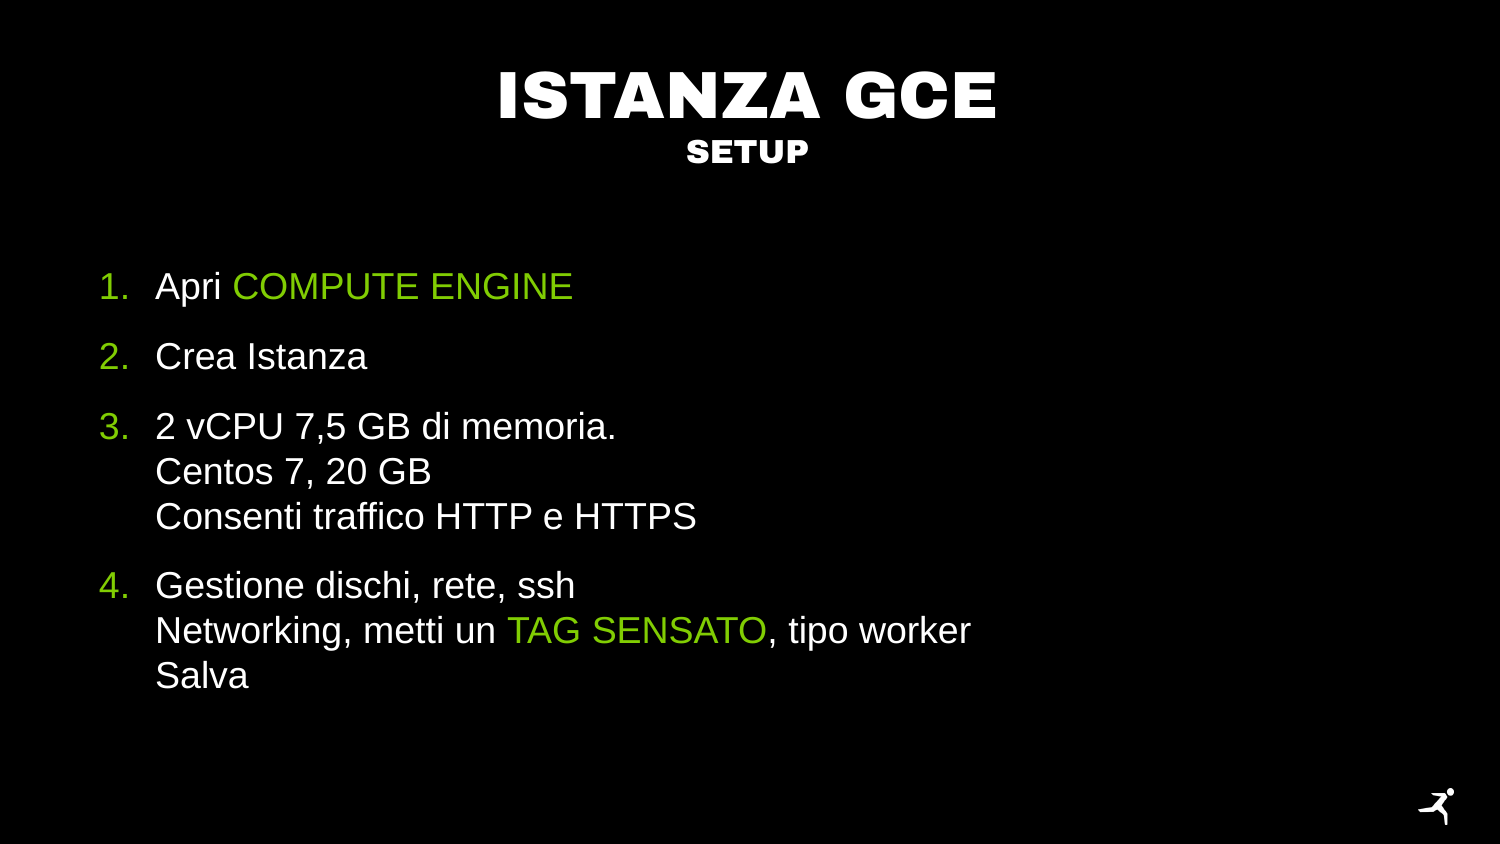

# Istanza GCE
setup
Apri Compute Engine
Crea Istanza
2 vCPU 7,5 GB di memoria.
Centos 7, 20 GB
Consenti traffico HTTP e HTTPS
Gestione dischi, rete, ssh
Networking, metti un tag sensato, tipo worker
Salva